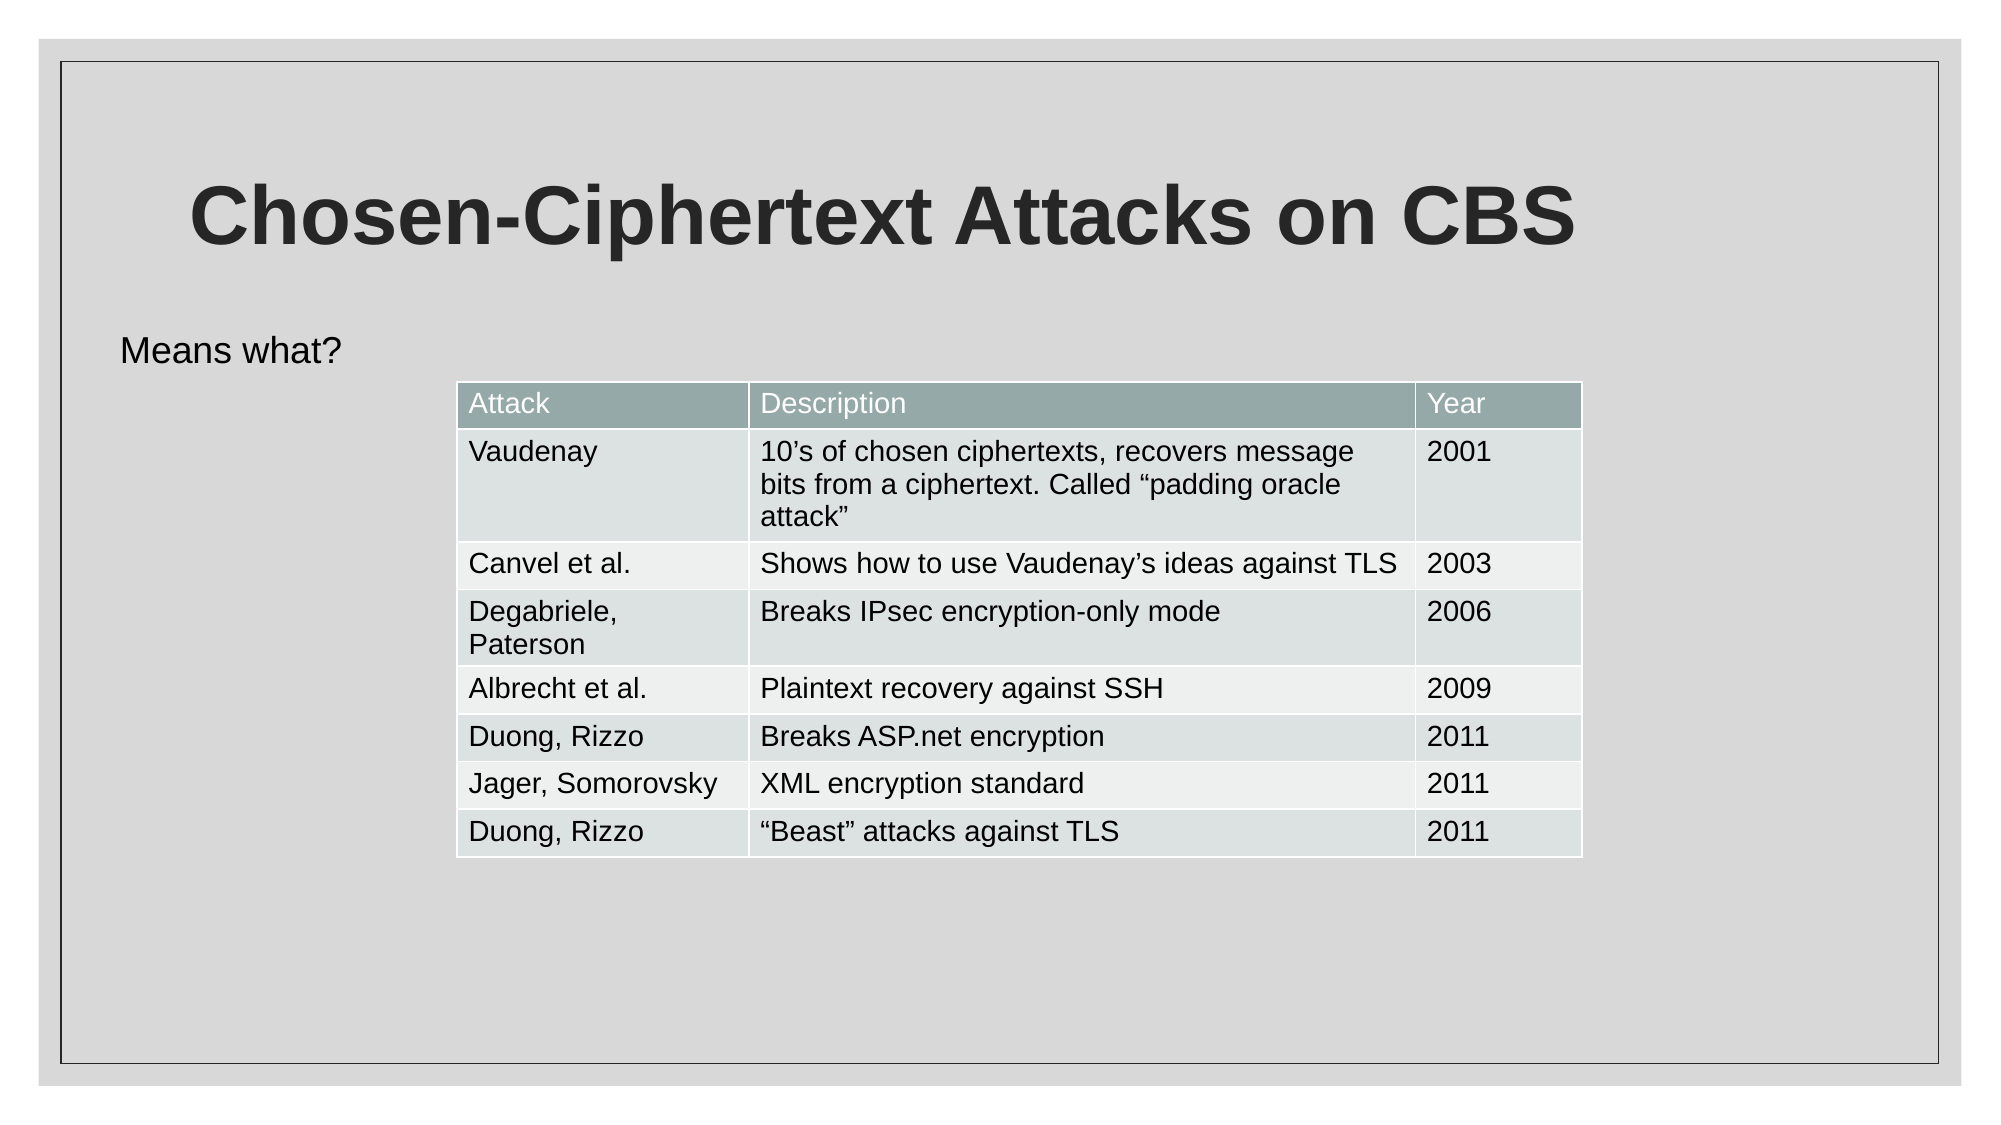

# Chosen-Ciphertext Attacks on CBS
Means what?
| Attack | Description | Year |
| --- | --- | --- |
| Vaudenay | 10’s of chosen ciphertexts, recovers message bits from a ciphertext. Called “padding oracle attack” | 2001 |
| Canvel et al. | Shows how to use Vaudenay’s ideas against TLS | 2003 |
| Degabriele, Paterson | Breaks IPsec encryption-only mode | 2006 |
| Albrecht et al. | Plaintext recovery against SSH | 2009 |
| Duong, Rizzo | Breaks ASP.net encryption | 2011 |
| Jager, Somorovsky | XML encryption standard | 2011 |
| Duong, Rizzo | “Beast” attacks against TLS | 2011 |